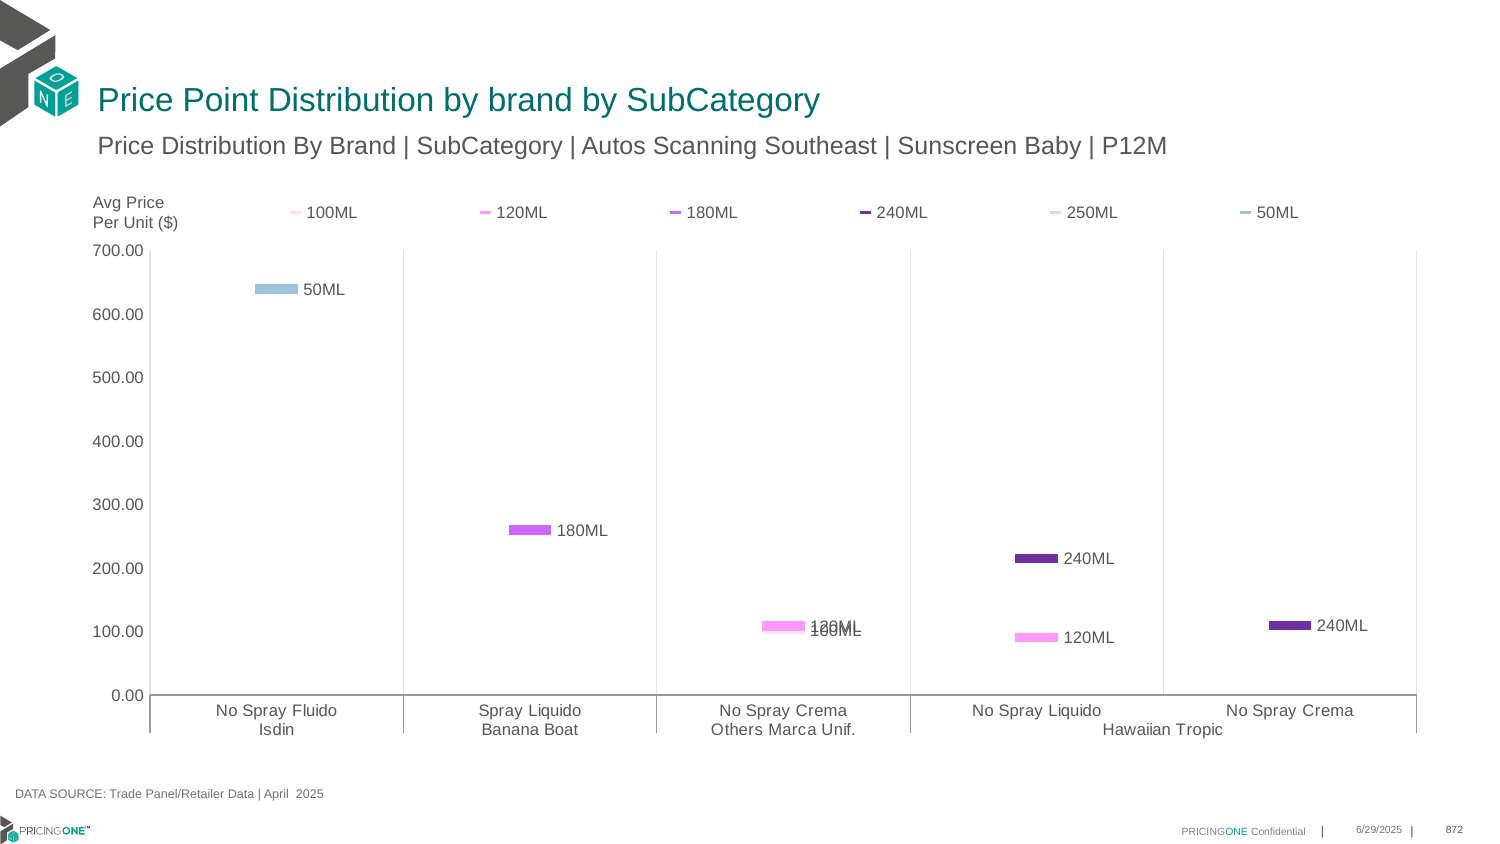

# Price Point Distribution by brand by SubCategory
Price Distribution By Brand | SubCategory | Autos Scanning Southeast | Sunscreen Baby | P12M

### Chart

| Category | 100ML | 120ML | 180ML | 240ML | 250ML | 50ML |
|---|---|---|---|---|---|---|
| No Spray Fluido | None | None | None | None | None | 639.0765 |
| Spray Liquido | None | None | 259.8182 | None | None | None |
| No Spray Crema | 102.7938 | 108.7566 | None | None | None | None |
| No Spray Liquido | None | 91.0 | None | 214.78 | None | None |
| No Spray Crema | None | None | None | 109.6667 | None | None |
Avg Price
Per Unit ($)
DATA SOURCE: Trade Panel/Retailer Data | April  2025
6/29/2025
872